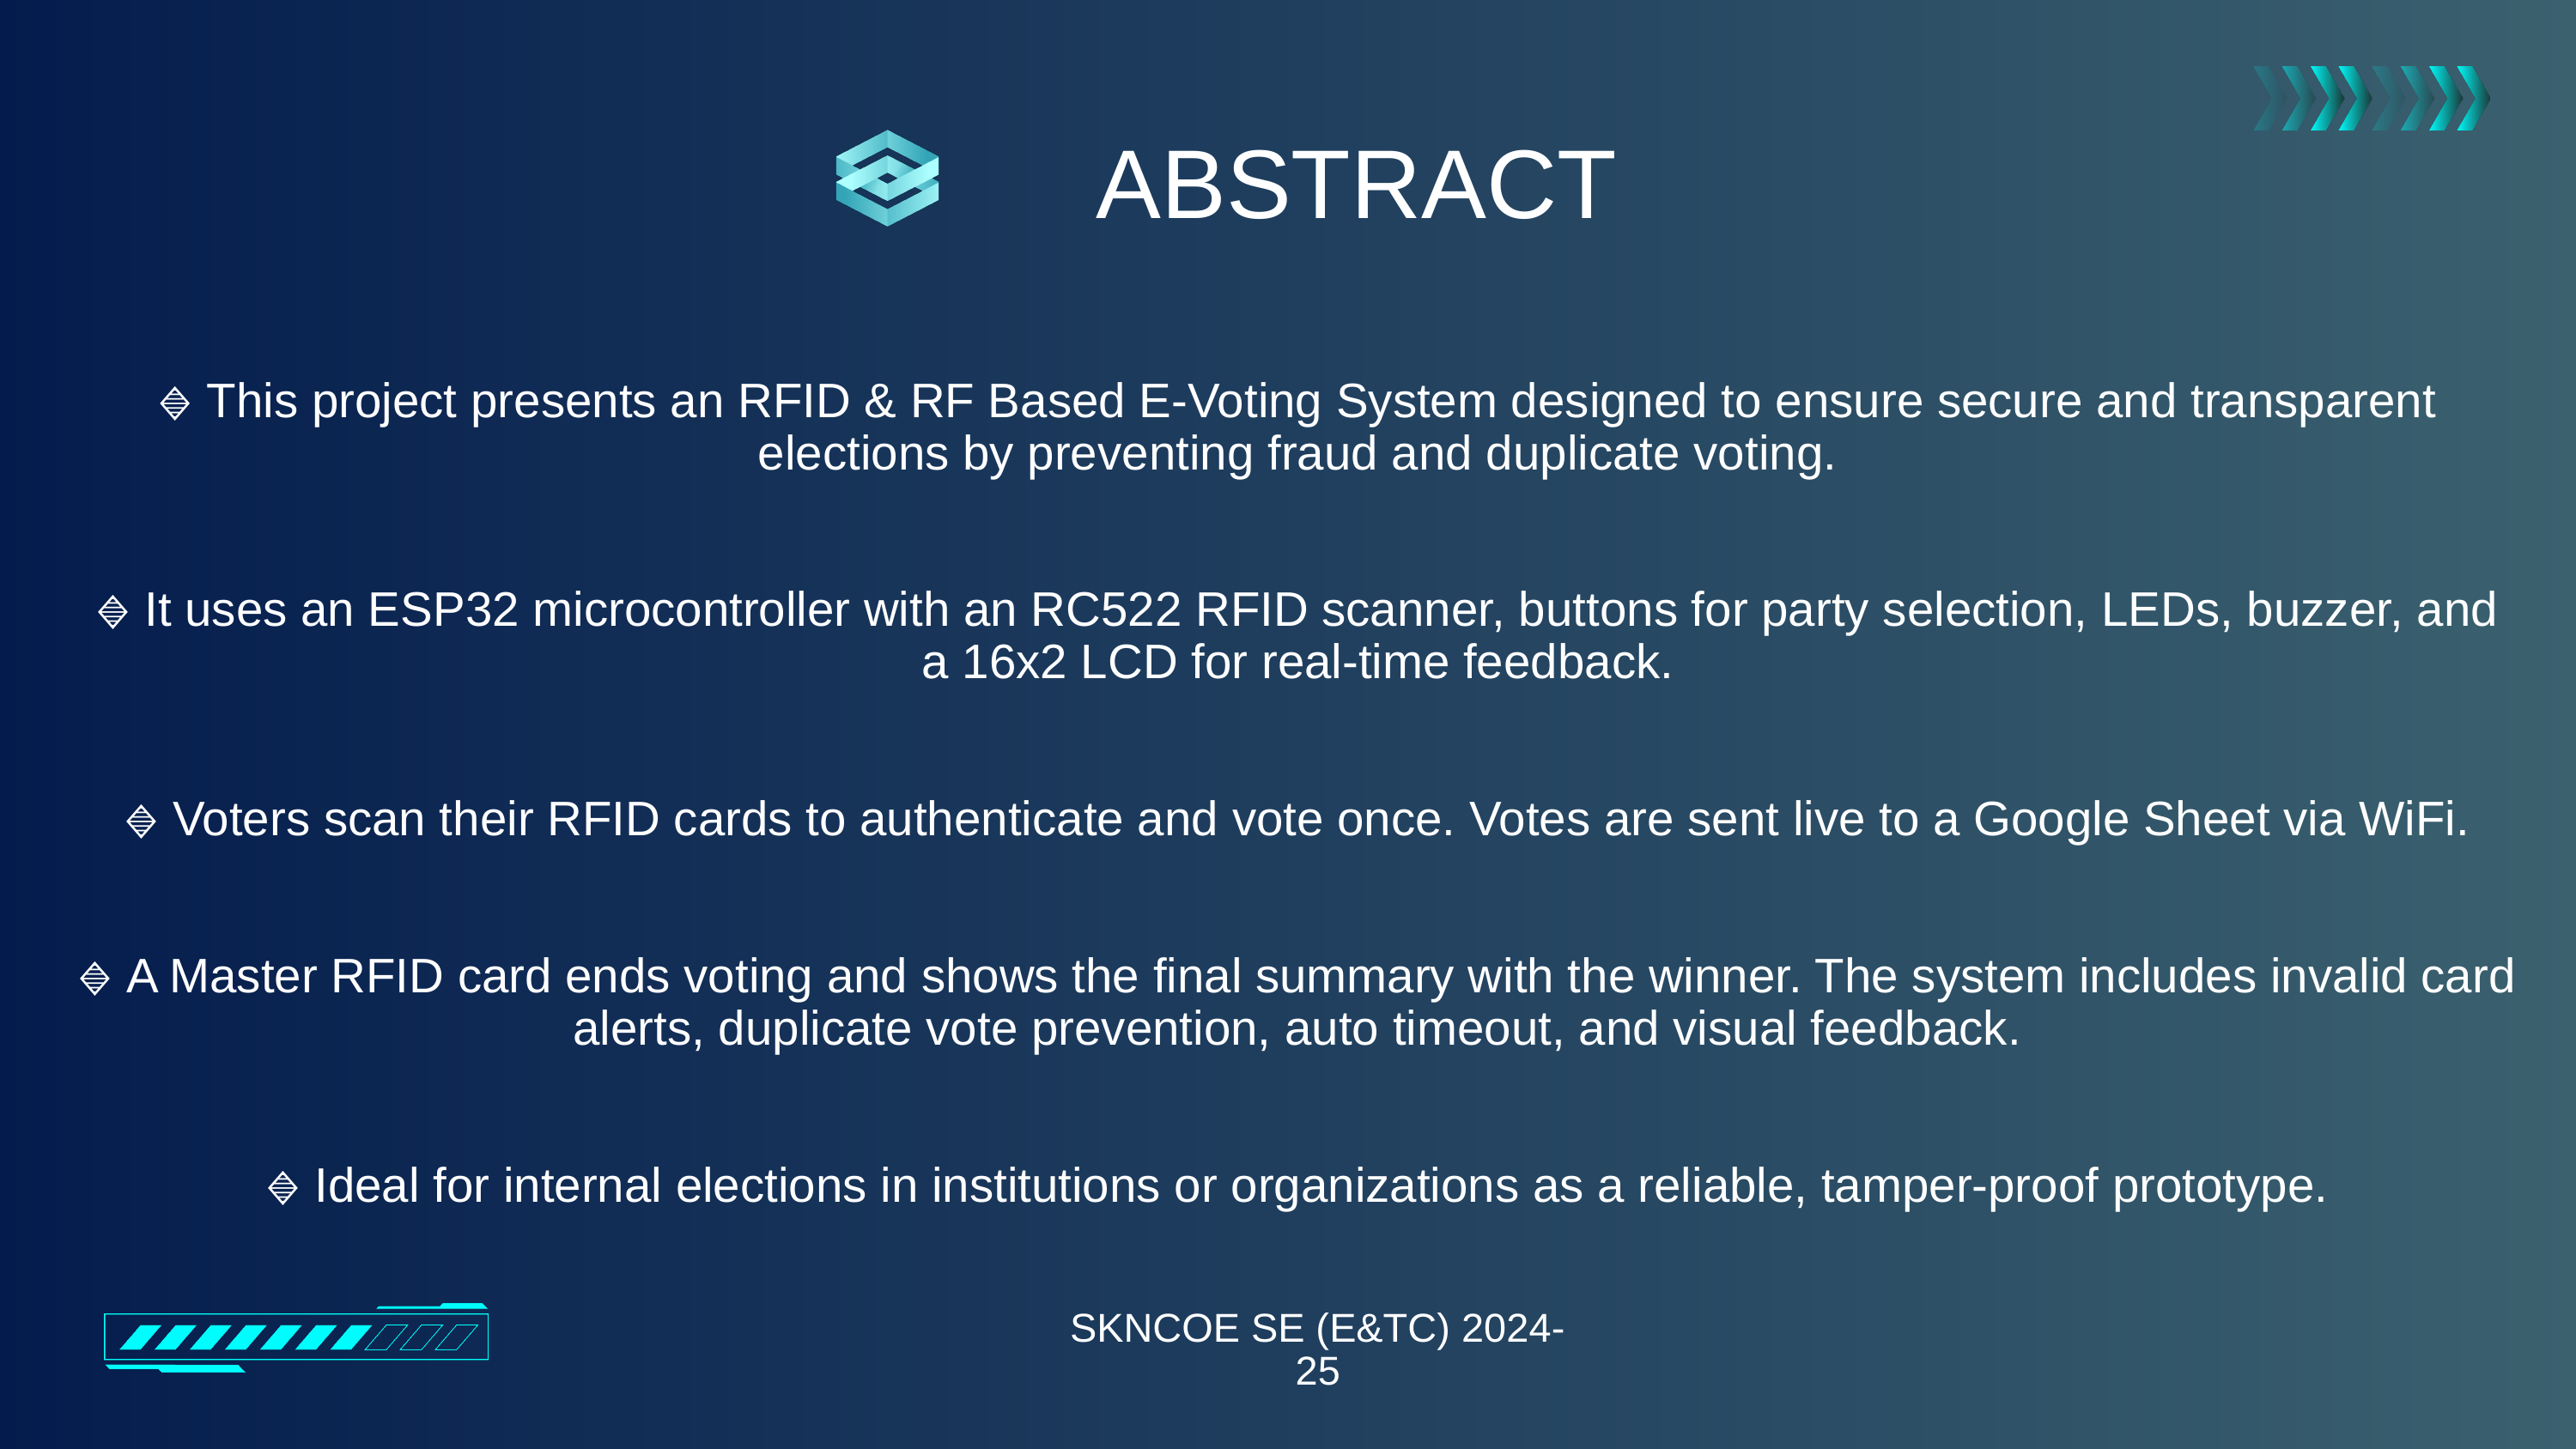

ABSTRACT

🔹 This project presents an RFID & RF Based E-Voting System designed to ensure secure and transparent elections by preventing fraud and duplicate voting.

🔹 It uses an ESP32 microcontroller with an RC522 RFID scanner, buttons for party selection, LEDs, buzzer, and a 16x2 LCD for real-time feedback.

🔹 Voters scan their RFID cards to authenticate and vote once. Votes are sent live to a Google Sheet via WiFi.

🔹 A Master RFID card ends voting and shows the final summary with the winner. The system includes invalid card alerts, duplicate vote prevention, auto timeout, and visual feedback.

🔹 Ideal for internal elections in institutions or organizations as a reliable, tamper-proof prototype.

SKNCOE SE (E&TC) 2024-25